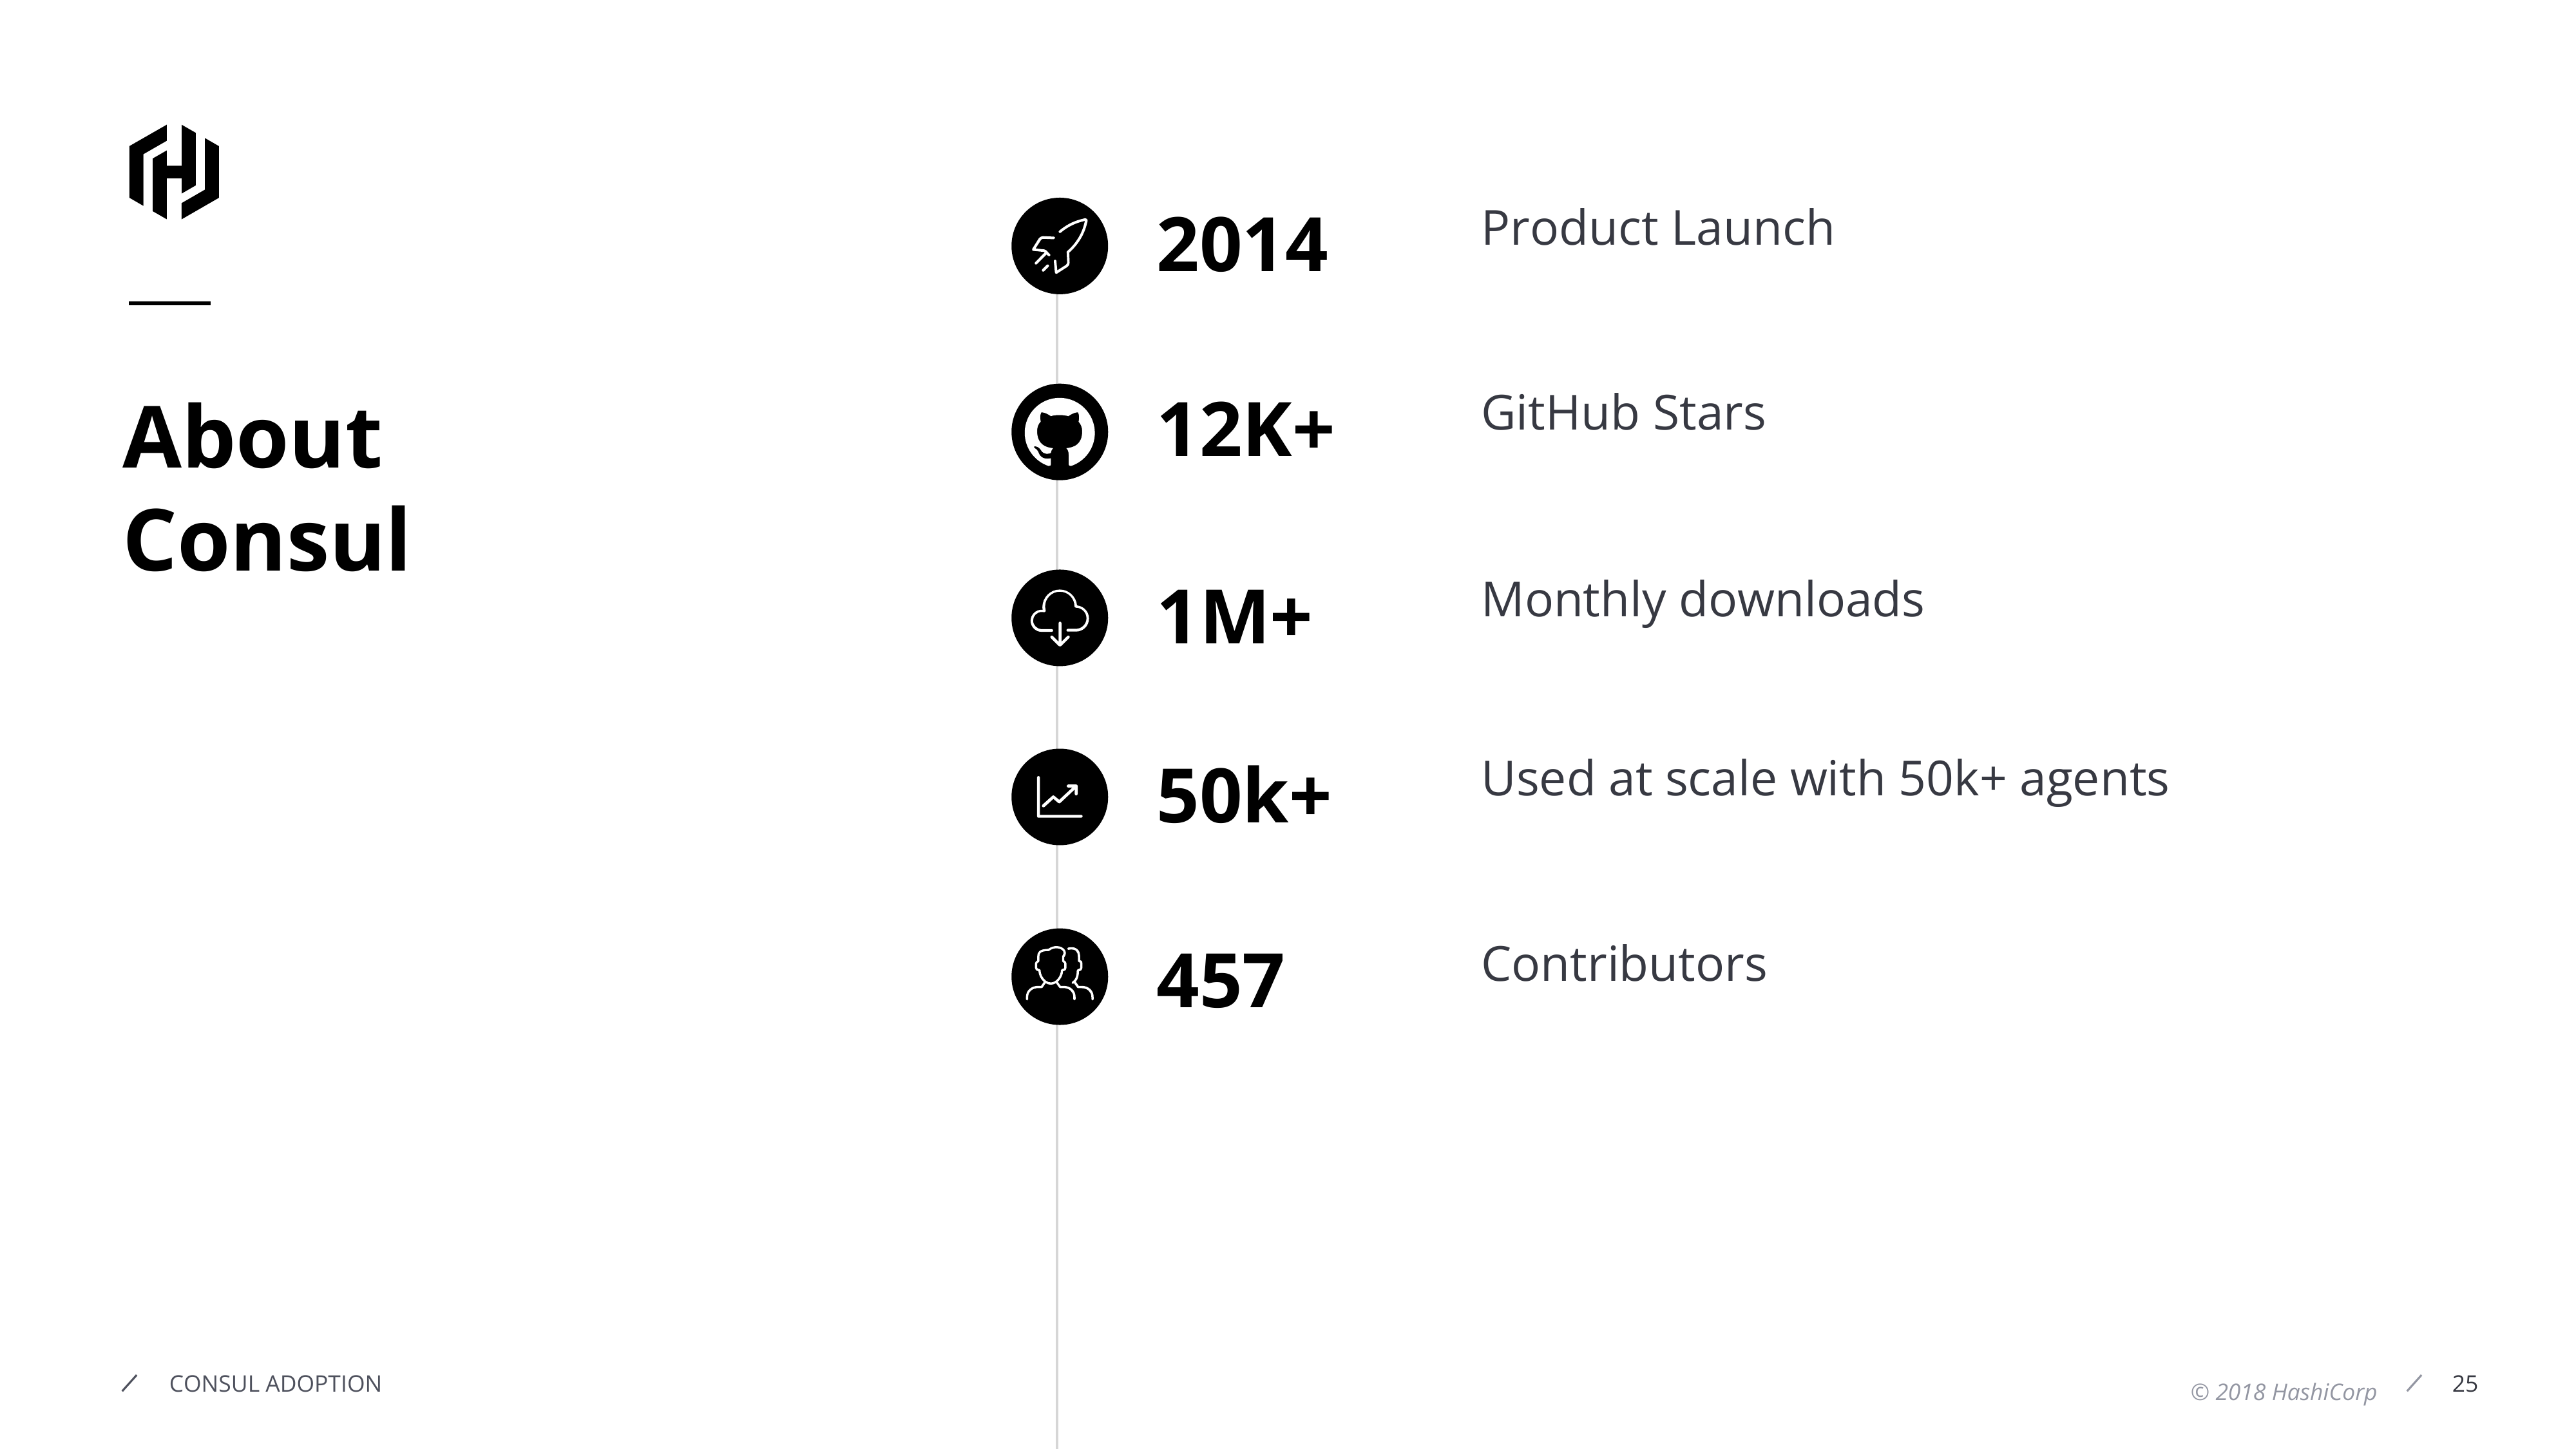

2014
Product Launch

About
Consul
12K+
GitHub Stars

1M+
Monthly downloads

50k+
Used at scale with 50k+ agents

457
Contributors
25
CONSUL ADOPTION